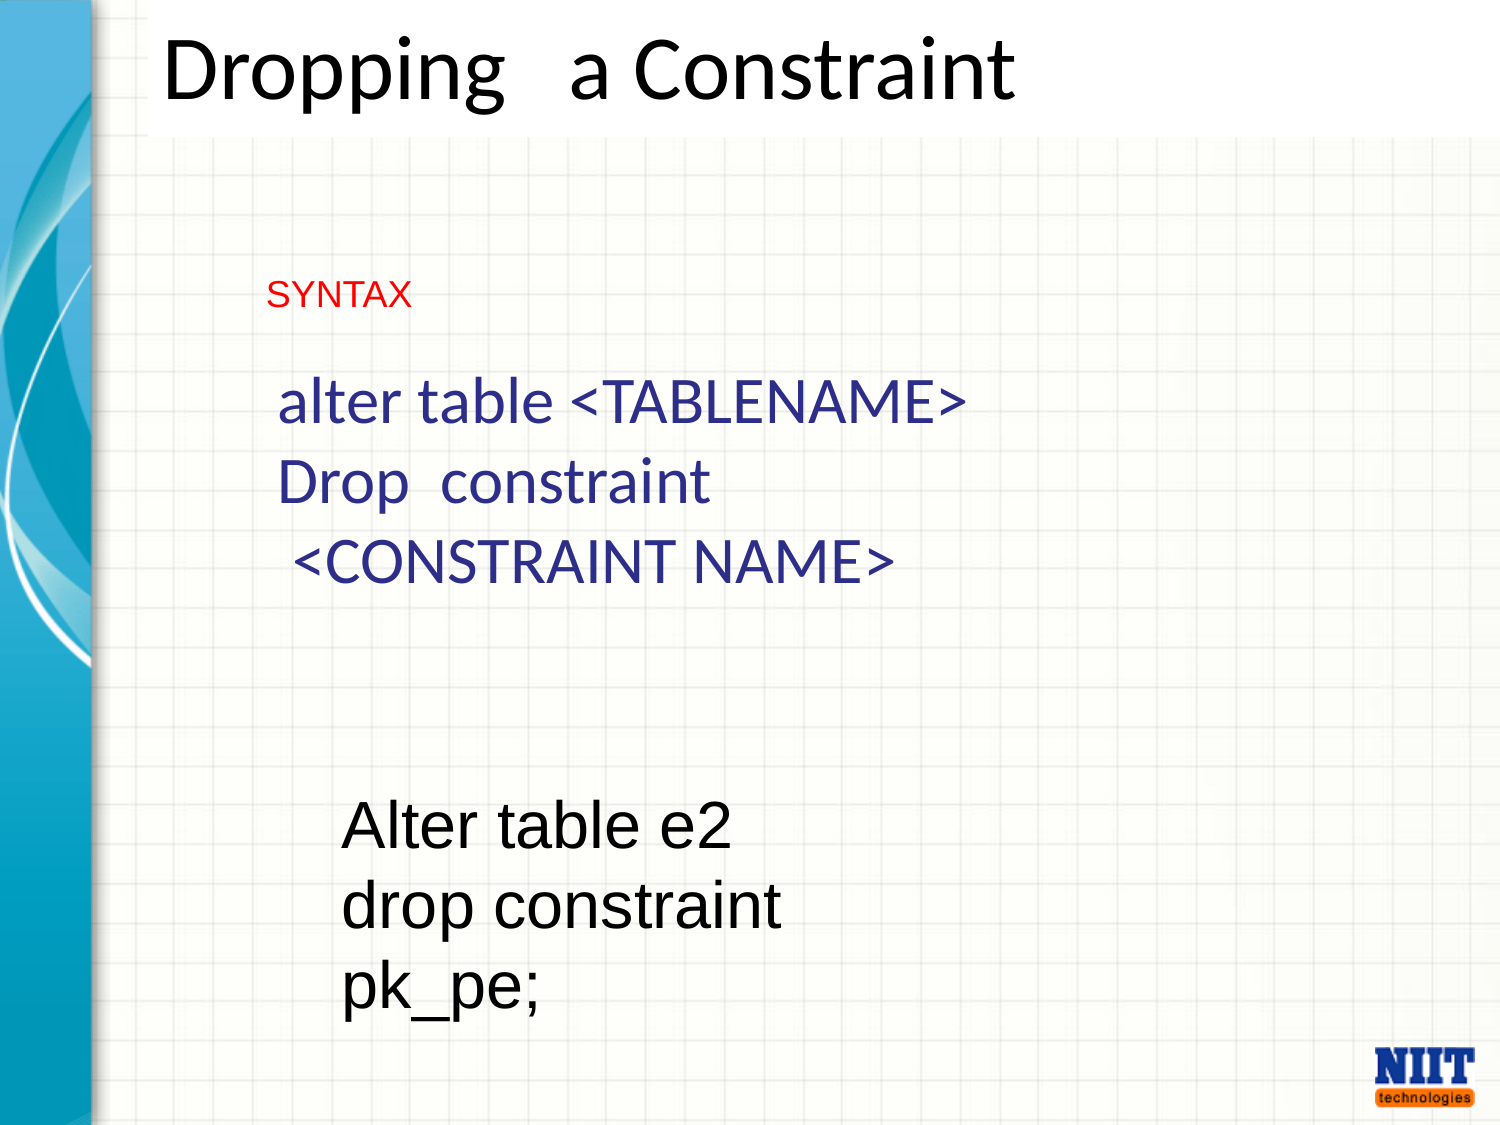

# Dropping   a Constraint
SYNTAX
alter table <TABLENAME>
Drop  constraint
 <CONSTRAINT NAME>
Alter table e2
drop constraint
pk_pe;